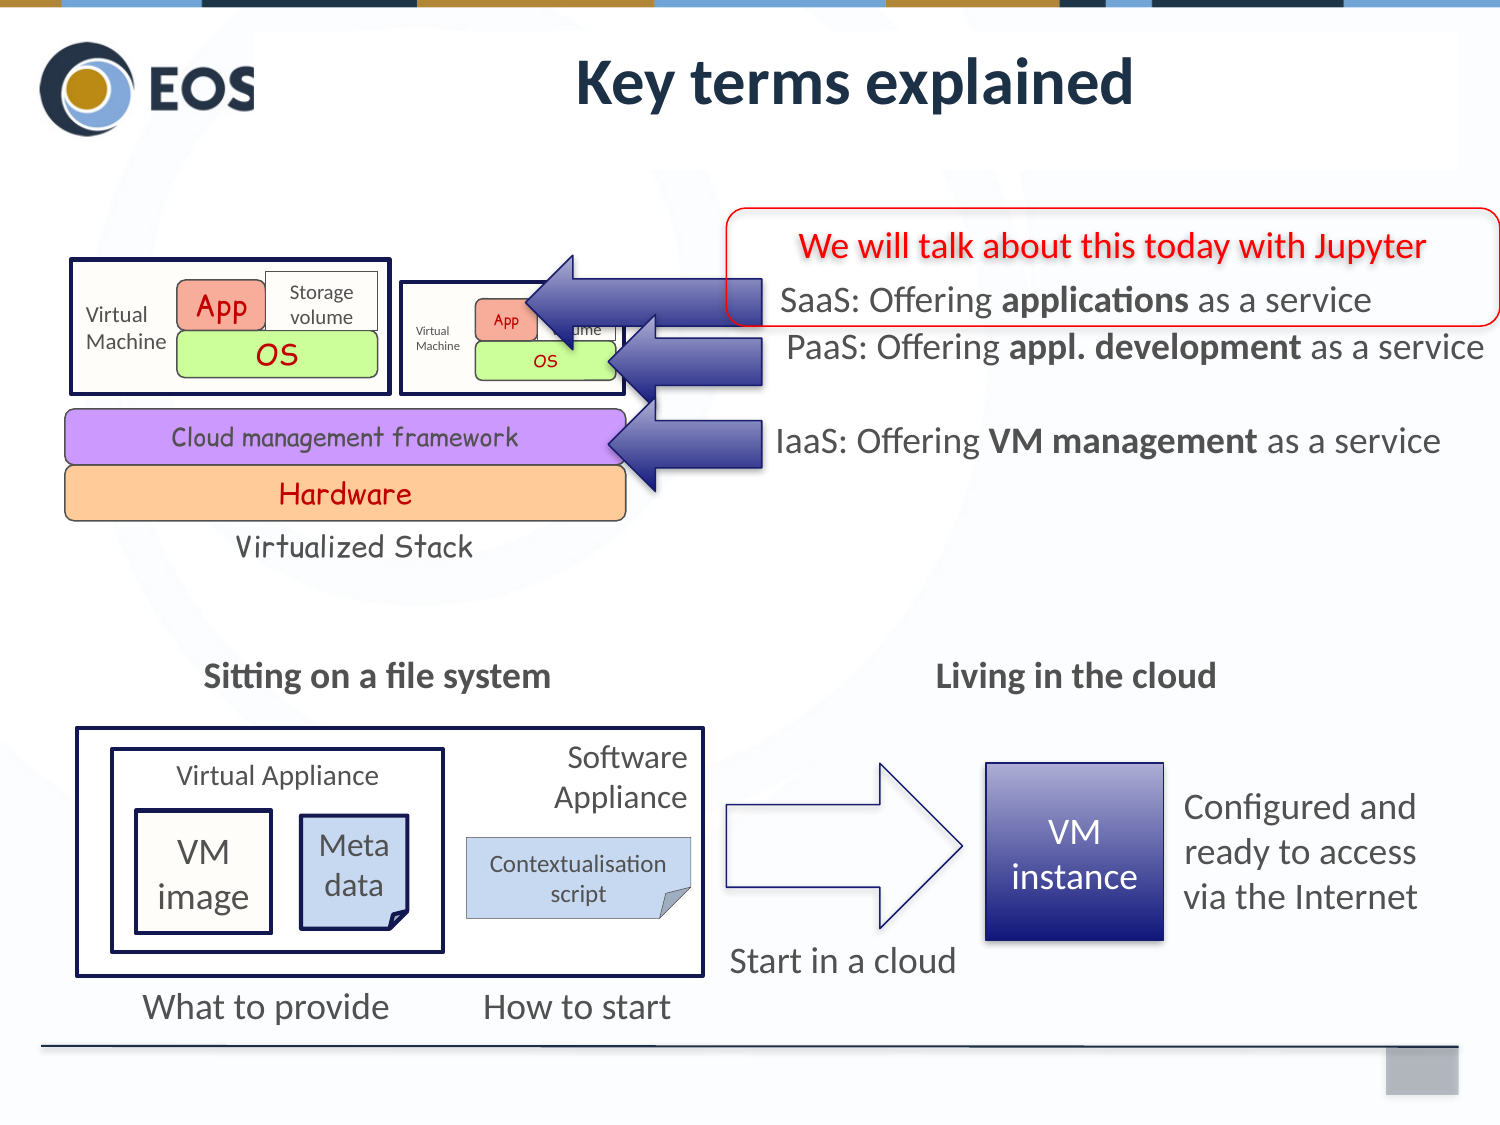

# Key terms explained
We will talk about this today with Jupyter

Virtual
Machine
SaaS: Offering applications as a service
Storage
volume
App
Virtual
Machine
Storage
volume
App
OS

PaaS: Offering appl. development as a service
OS

Cloud management framework
IaaS: Offering VM management as a service
Hardware
Virtualized Stack
Sitting on a file system
Living in the cloud
Software
Appliance
Virtual Appliance

VM instance
Configured and
ready to access
via the Internet
VM image
Meta data

Contextualisation script
Start in a cloud
What to provide
How to start